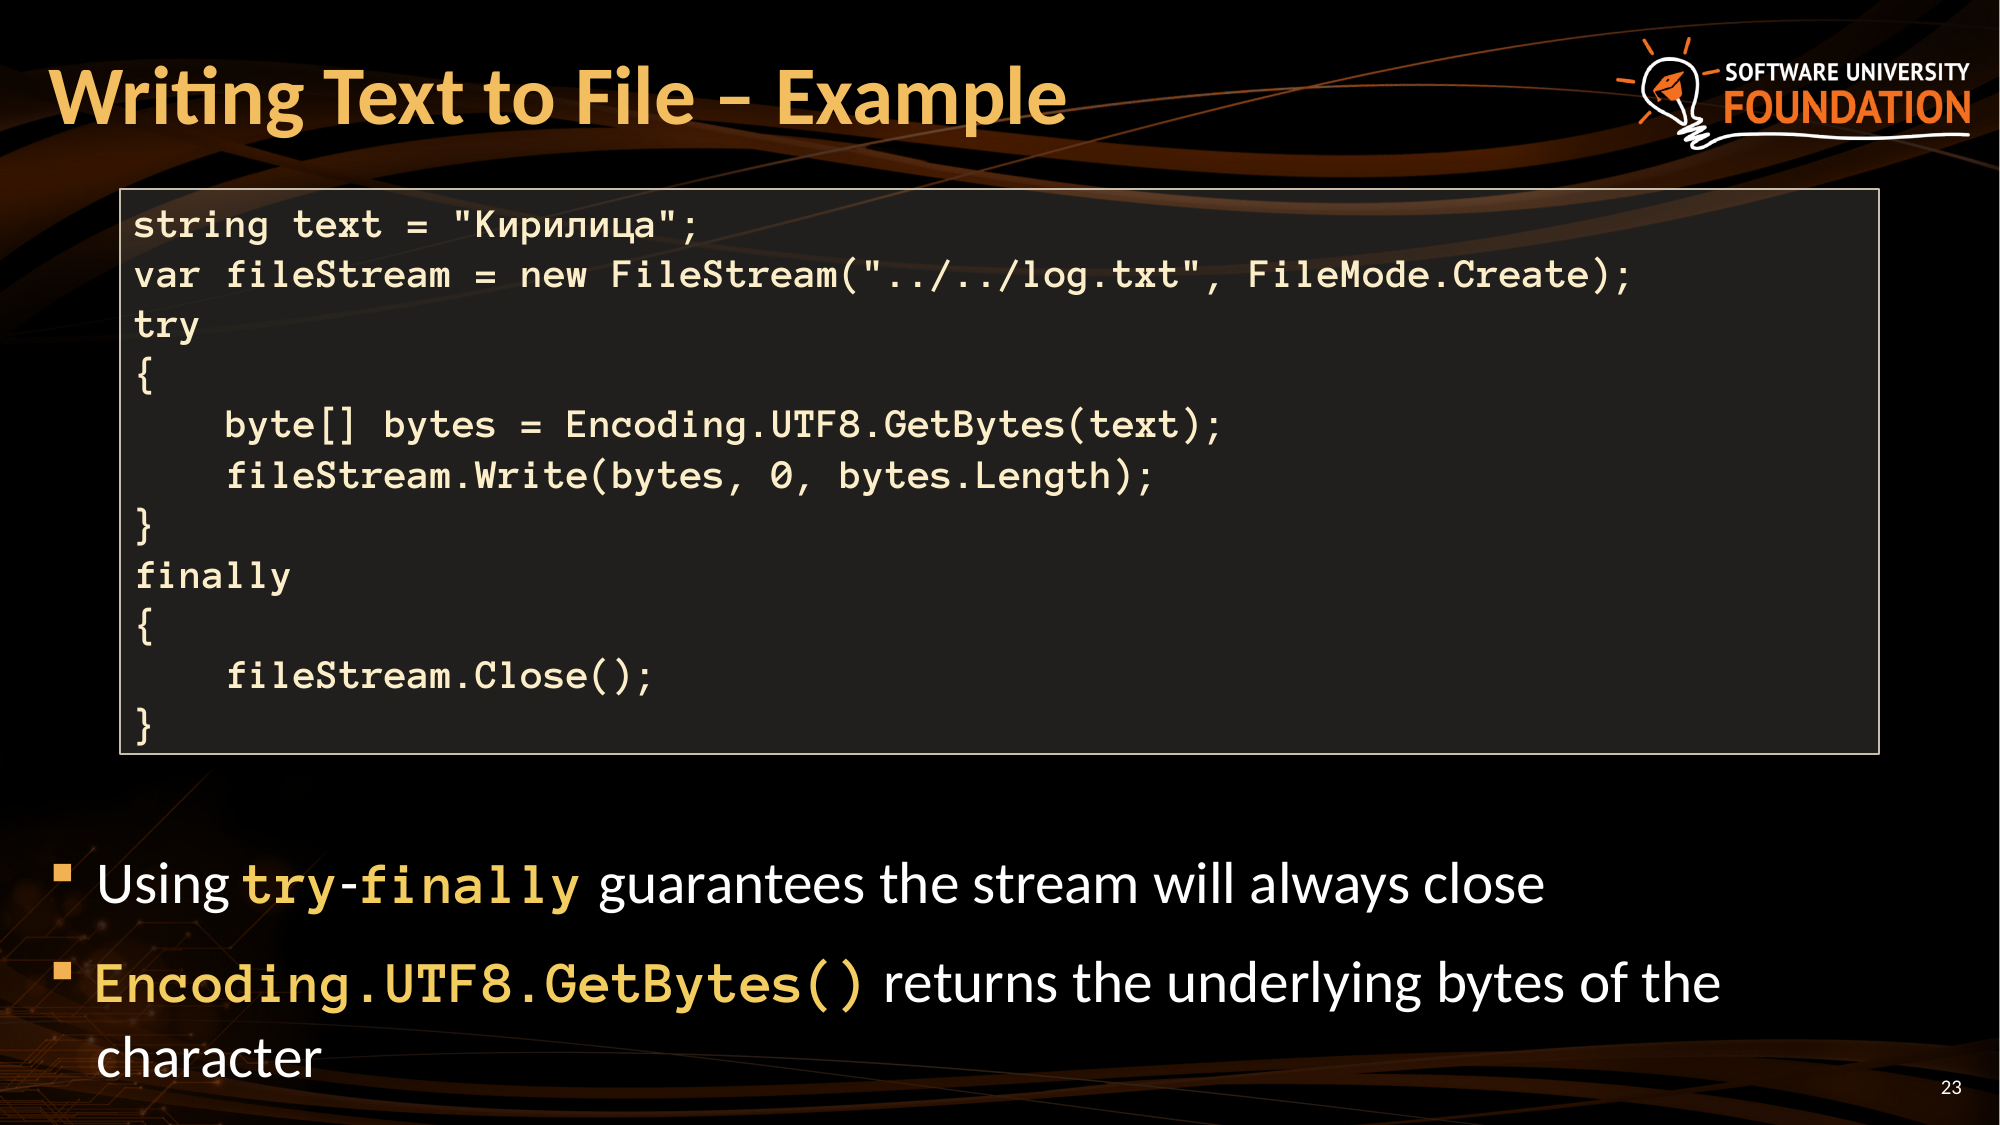

# Writing Text to File – Example
string text = "Кирилица";
var fileStream = new FileStream("../../log.txt", FileMode.Create);
try
{
    byte[] bytes = Encoding.UTF8.GetBytes(text);
    fileStream.Write(bytes, 0, bytes.Length);
}
finally
{
    fileStream.Close();
}

Using try-finally guarantees the stream will always close
Encoding.UTF8.GetBytes() returns the underlying bytes of the character
23